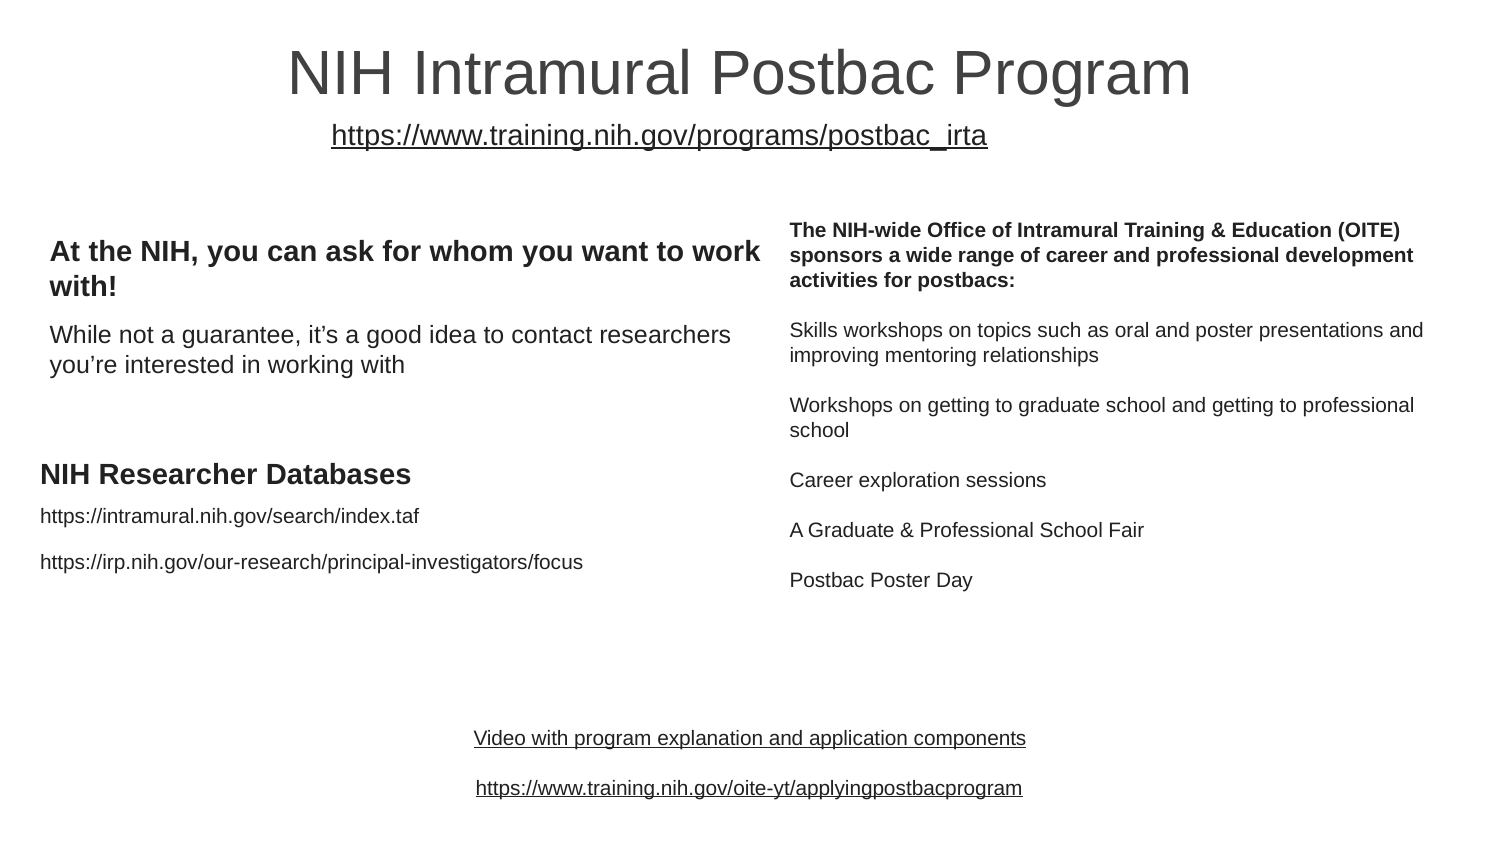

NIH Intramural Postbac Program
https://www.training.nih.gov/programs/postbac_irta
The NIH-wide Office of Intramural Training & Education (OITE) sponsors a wide range of career and professional development activities for postbacs:

Skills workshops on topics such as oral and poster presentations and improving mentoring relationships

Workshops on getting to graduate school and getting to professional school

Career exploration sessions

A Graduate & Professional School Fair

Postbac Poster Day
At the NIH, you can ask for whom you want to work with!
While not a guarantee, it’s a good idea to contact researchers you’re interested in working with
NIH Researcher Databases
https://intramural.nih.gov/search/index.taf
https://irp.nih.gov/our-research/principal-investigators/focus
Video with program explanation and application components
https://www.training.nih.gov/oite-yt/applyingpostbacprogram